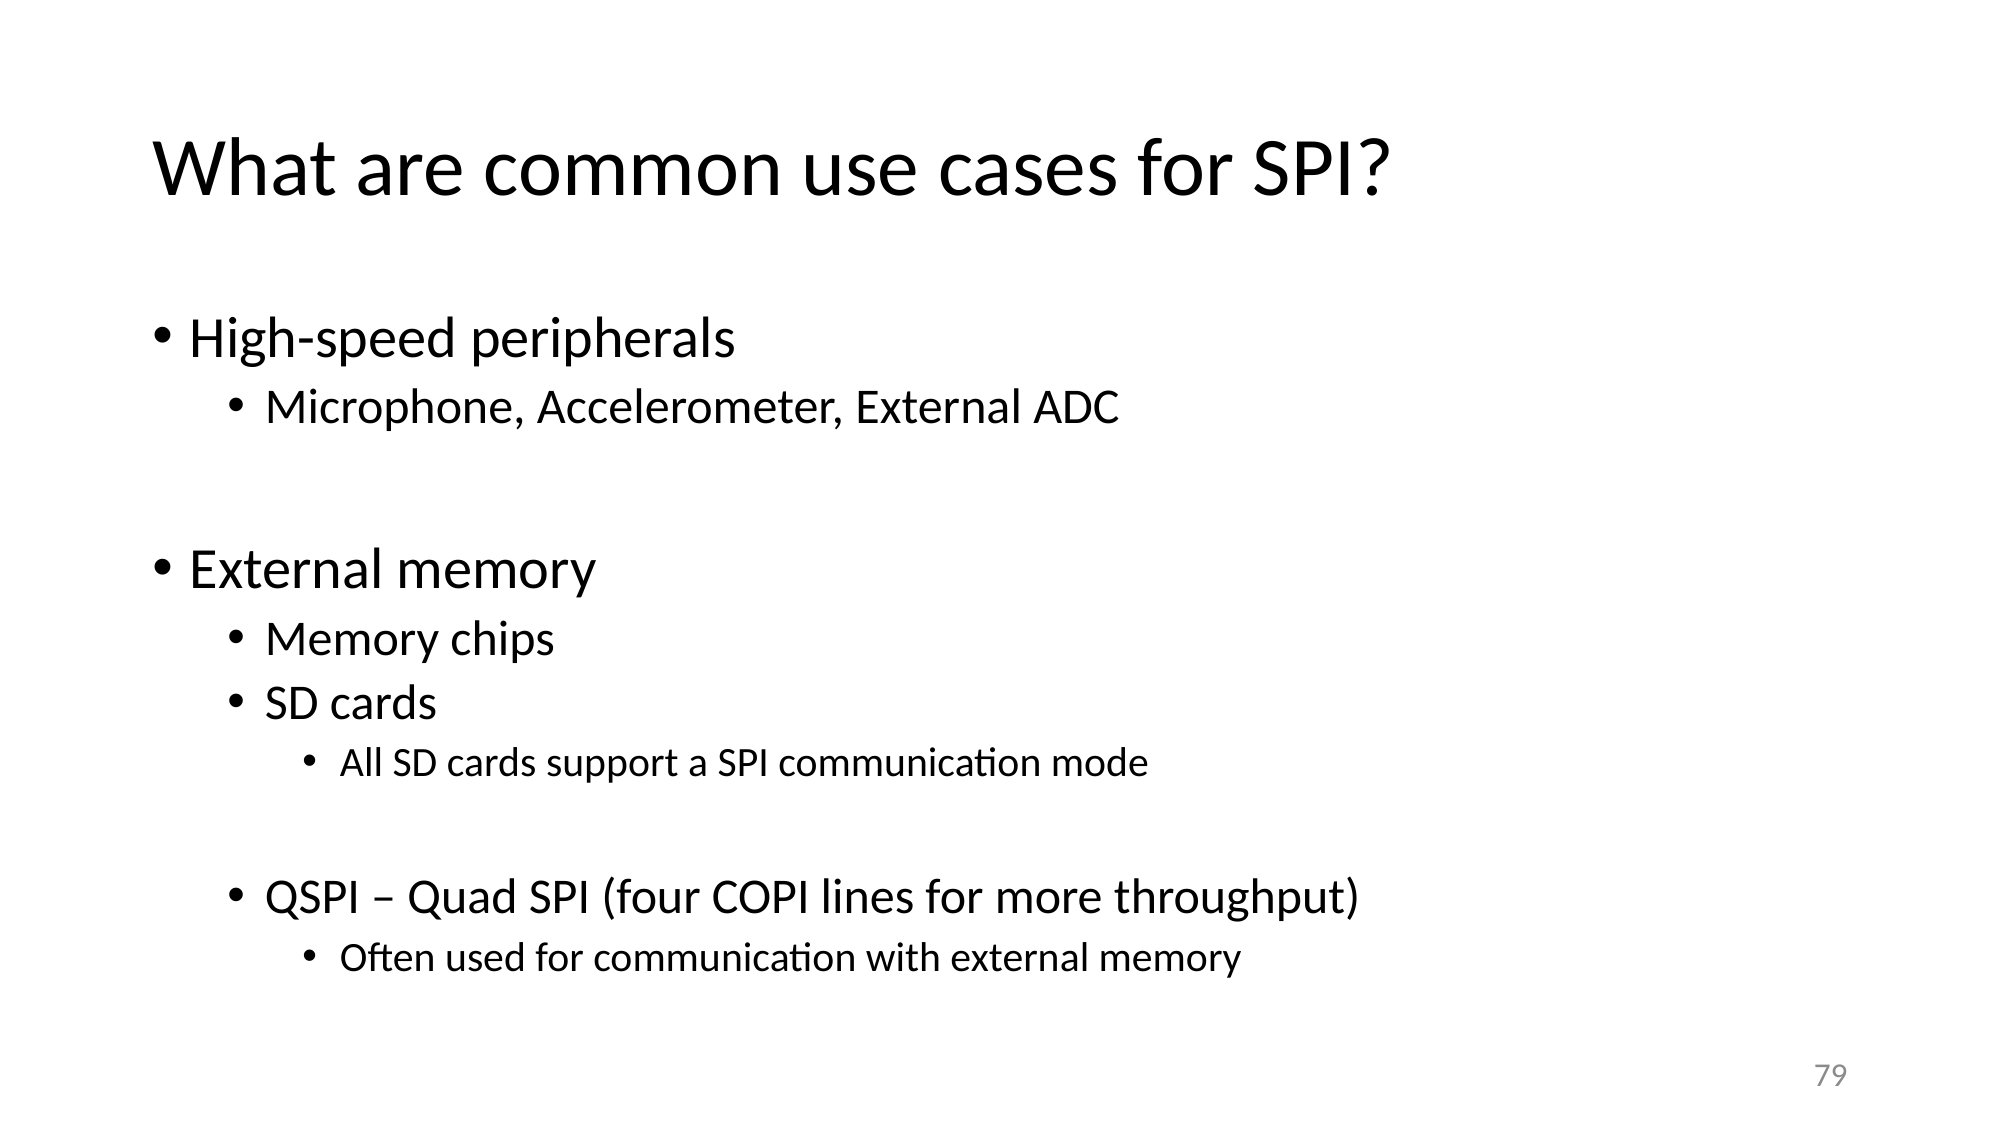

# What are common use cases for SPI?
High-speed peripherals
Microphone, Accelerometer, External ADC

External memory
Memory chips
SD cards
All SD cards support a SPI communication mode

QSPI – Quad SPI (four COPI lines for more throughput)
Often used for communication with external memory
79